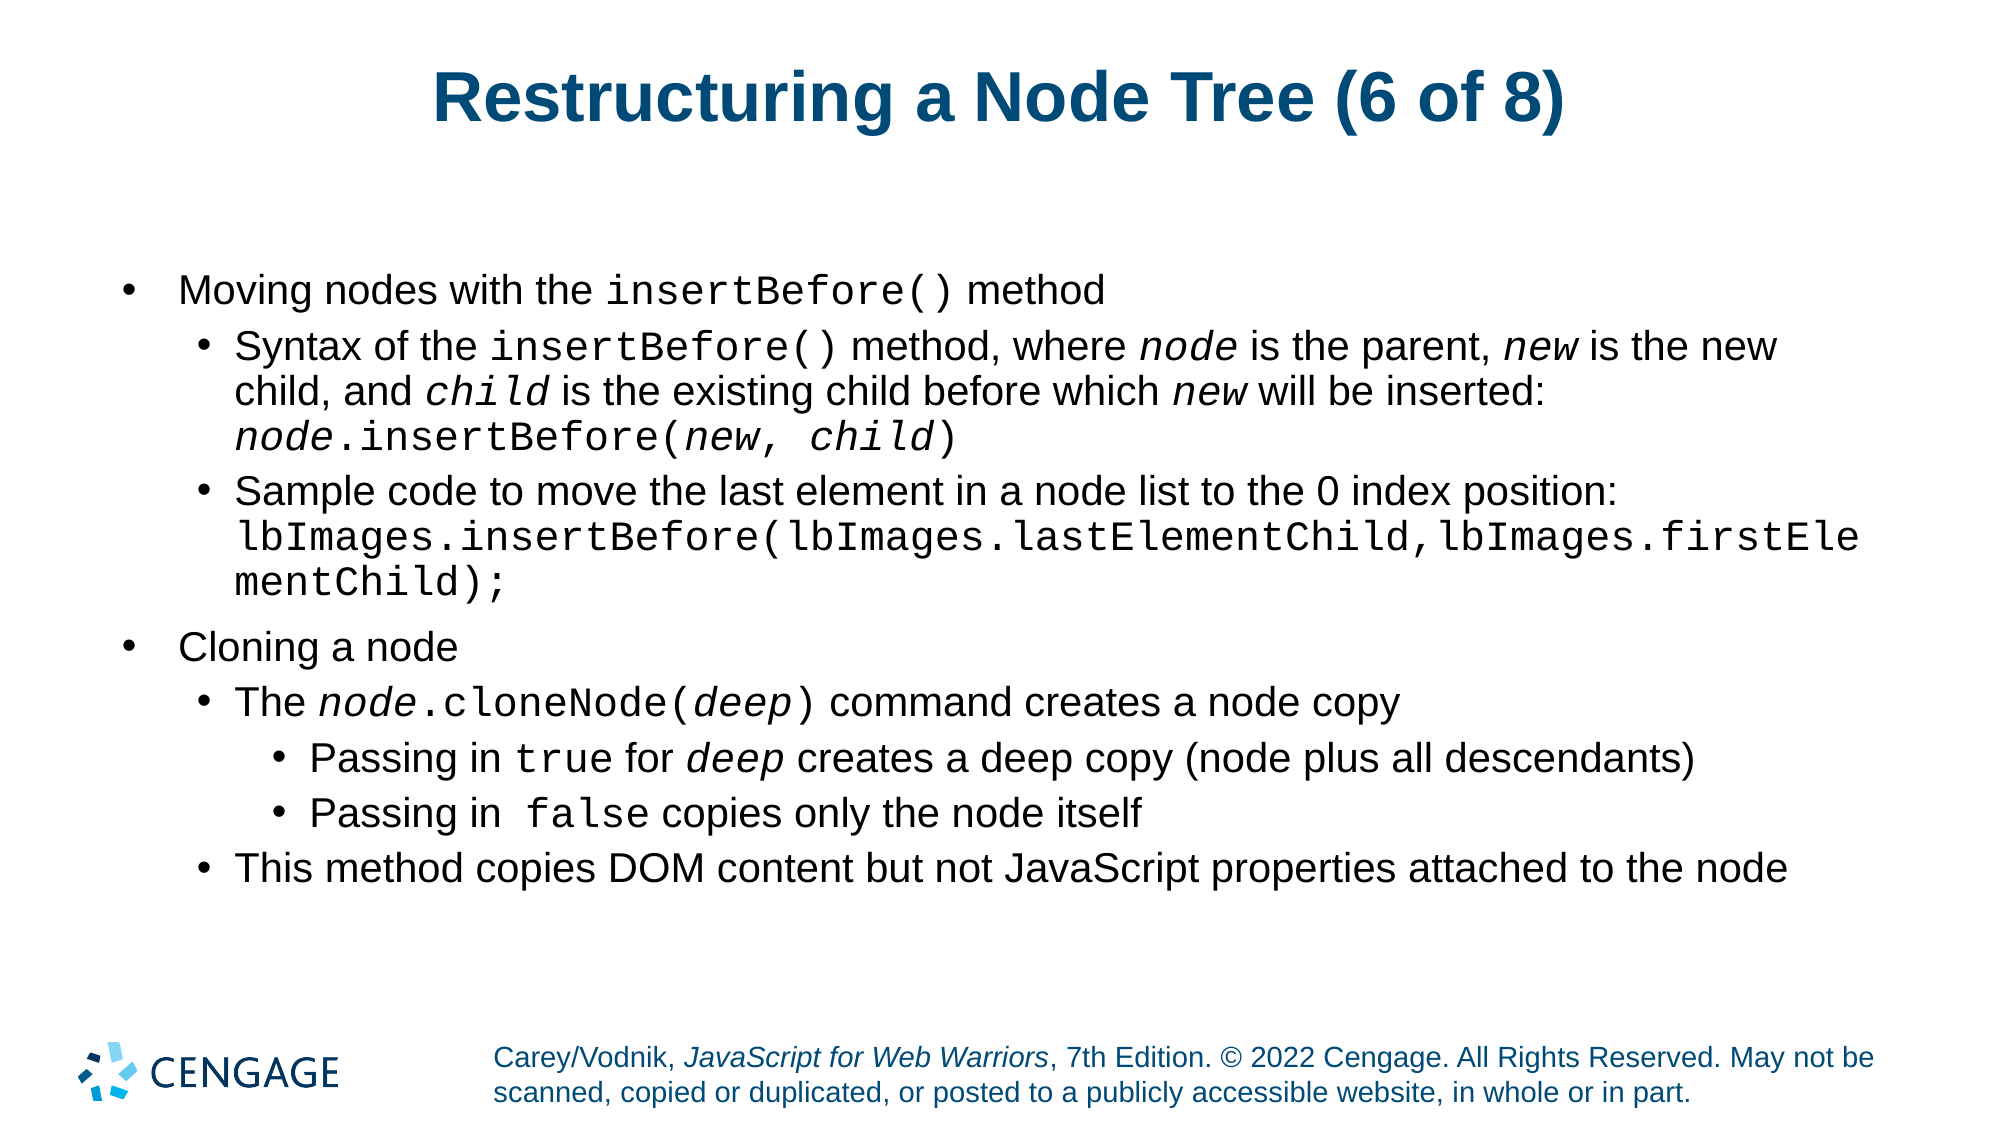

# Restructuring a Node Tree (6 of 8)
Moving nodes with the insertBefore() method
Syntax of the insertBefore() method, where node is the parent, new is the new child, and child is the existing child before which new will be inserted:
node.insertBefore(new, child)
Sample code to move the last element in a node list to the 0 index position:
lbImages.insertBefore(lbImages.lastElementChild,lbImages.firstElementChild);
Cloning a node
The node.cloneNode(deep) command creates a node copy
Passing in true for deep creates a deep copy (node plus all descendants)
Passing in  false copies only the node itself
This method copies DOM content but not JavaScript properties attached to the node